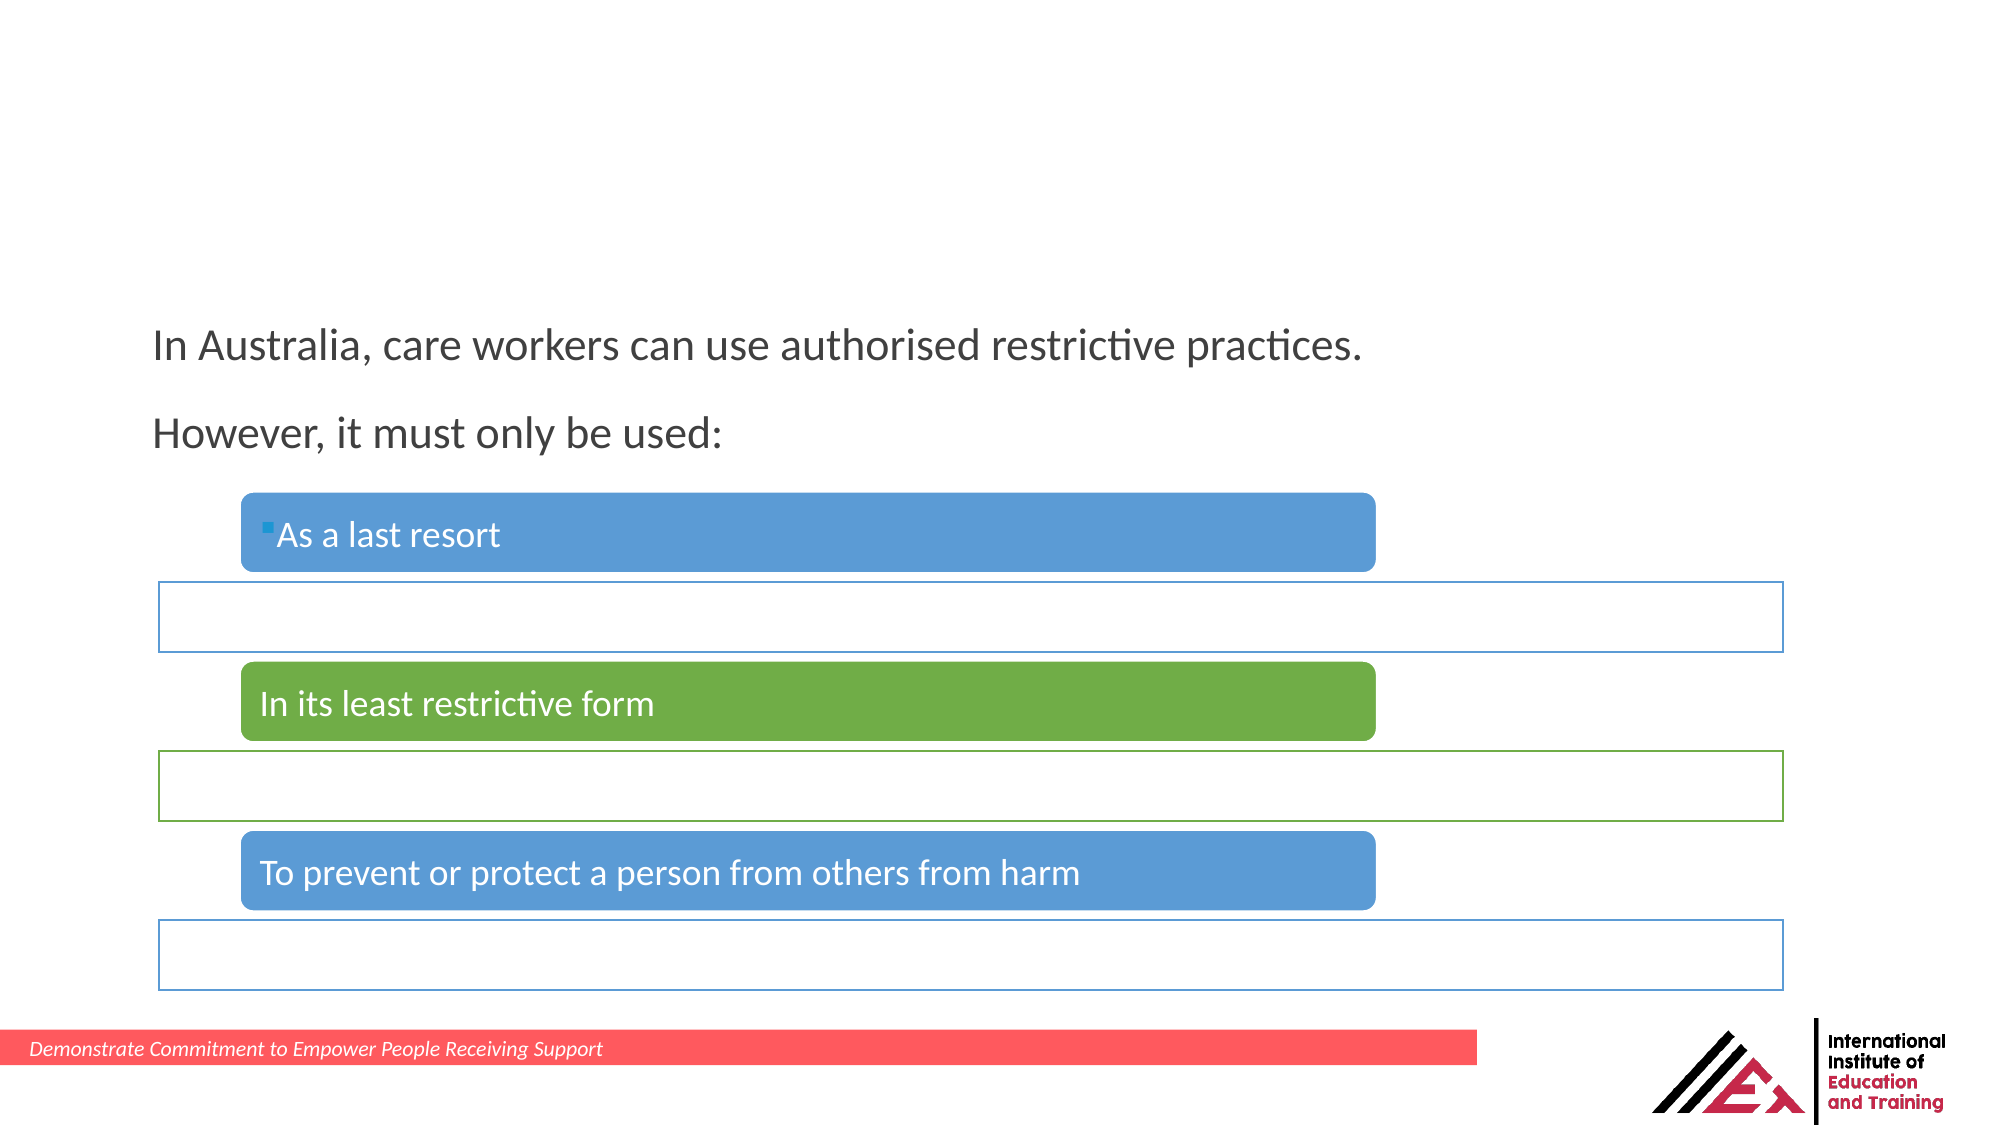

In Australia, care workers can use authorised restrictive practices.
However, it must only be used:

As a last resort
In its least restrictive form
To prevent or protect a person from others from harm
Demonstrate Commitment to Empower People Receiving Support